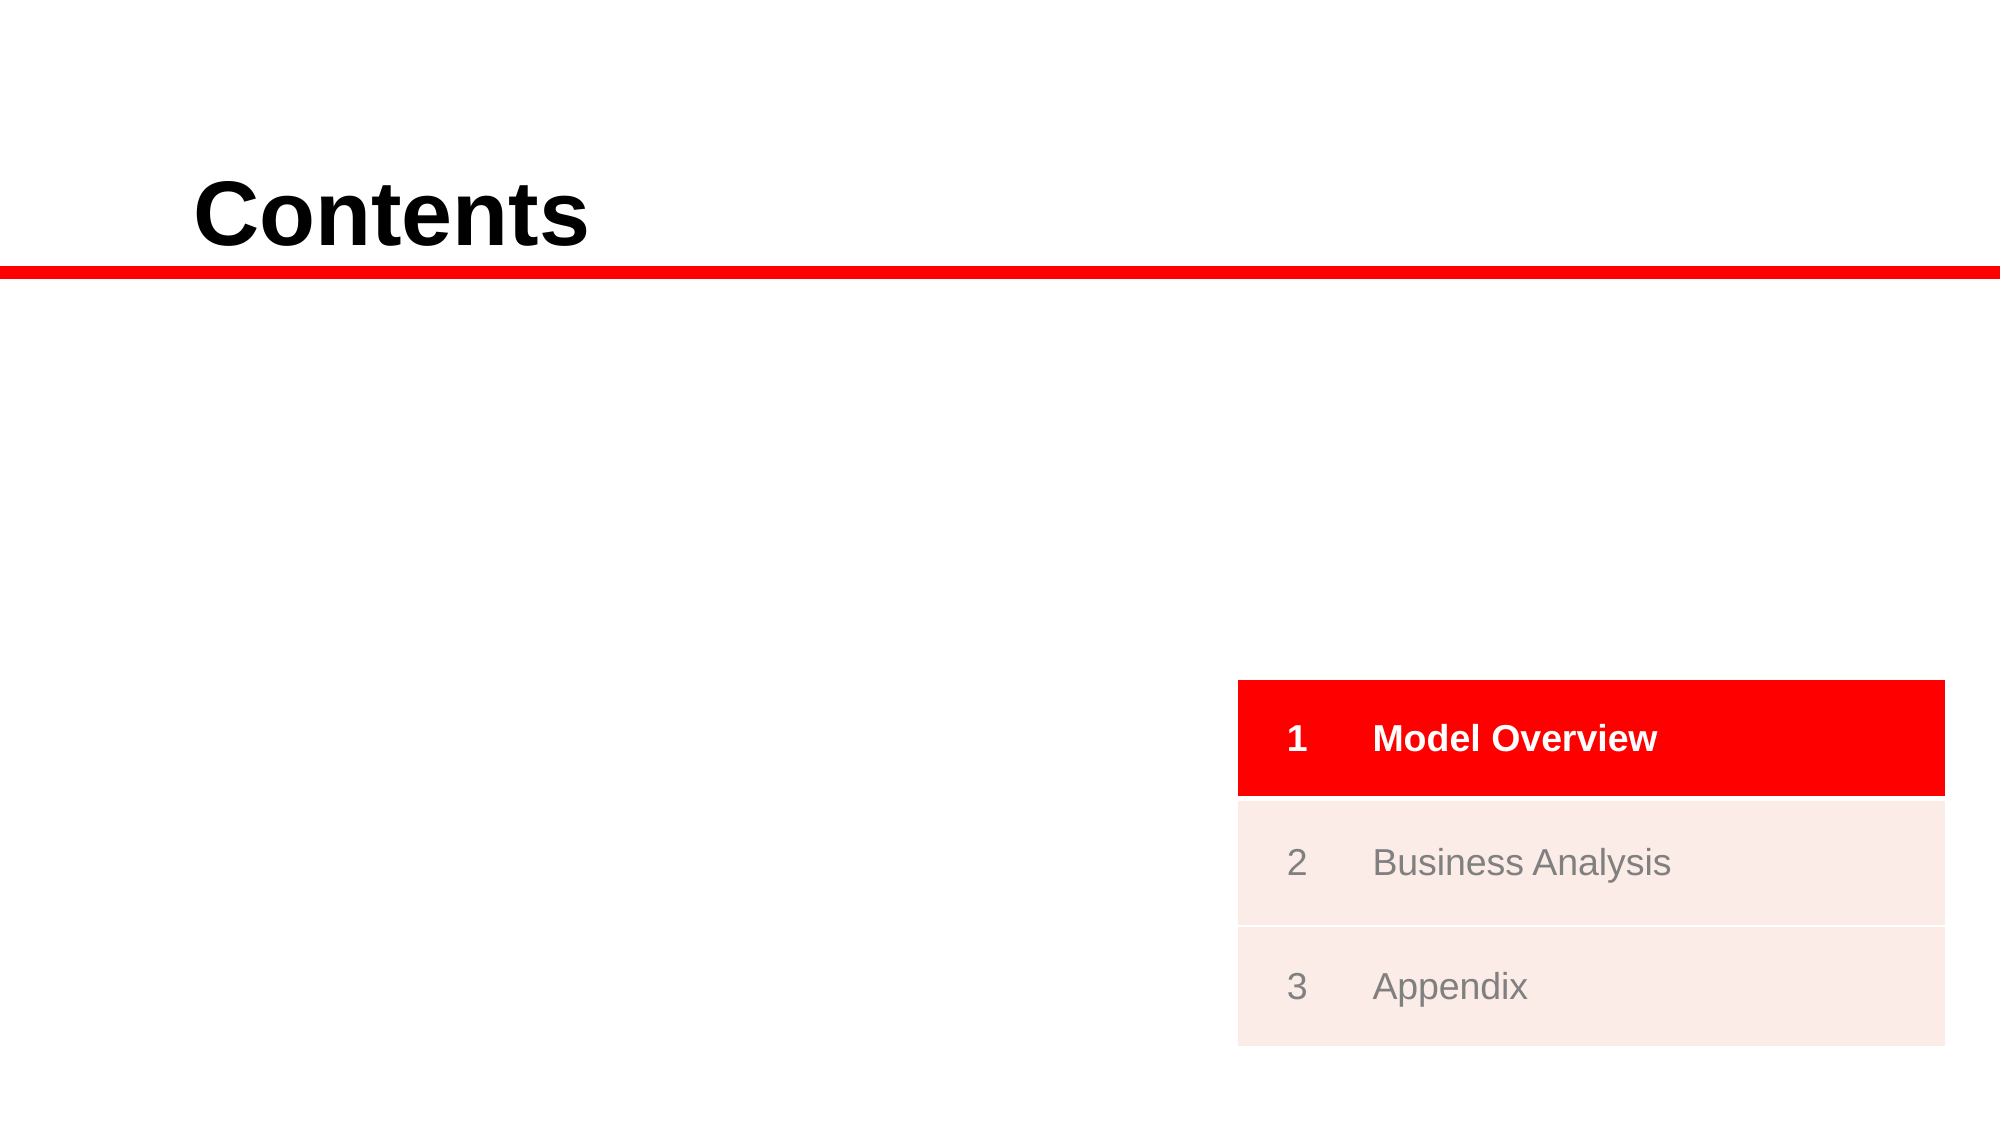

Contents
| 1 | Model Overview |
| --- | --- |
| 2 | Business Analysis |
| 3 | Appendix |